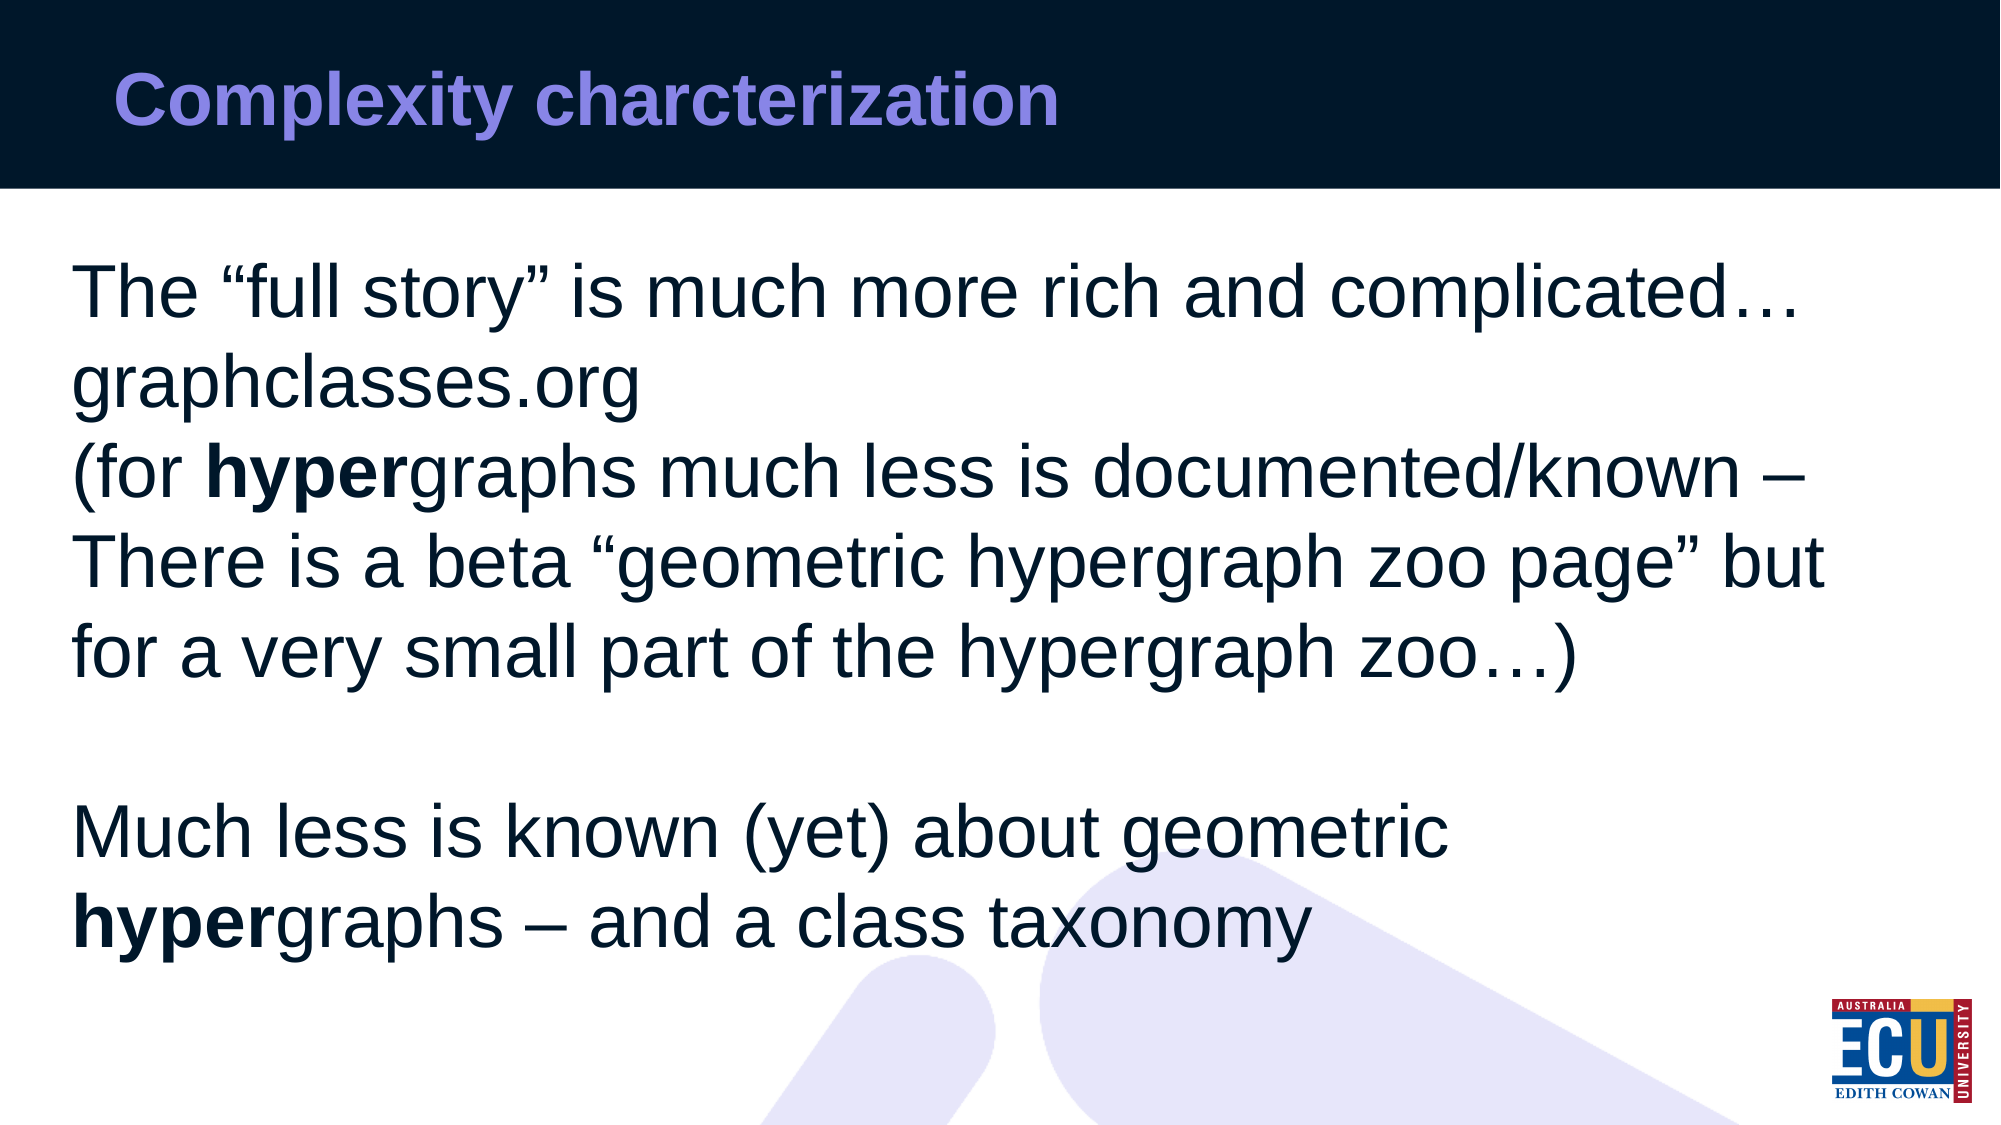

# Complexity charcterization
The “full story” is much more rich and complicated…
graphclasses.org
(for hypergraphs much less is documented/known –
There is a beta “geometric hypergraph zoo page” but for a very small part of the hypergraph zoo…)

Much less is known (yet) about geometric hypergraphs – and a class taxonomy